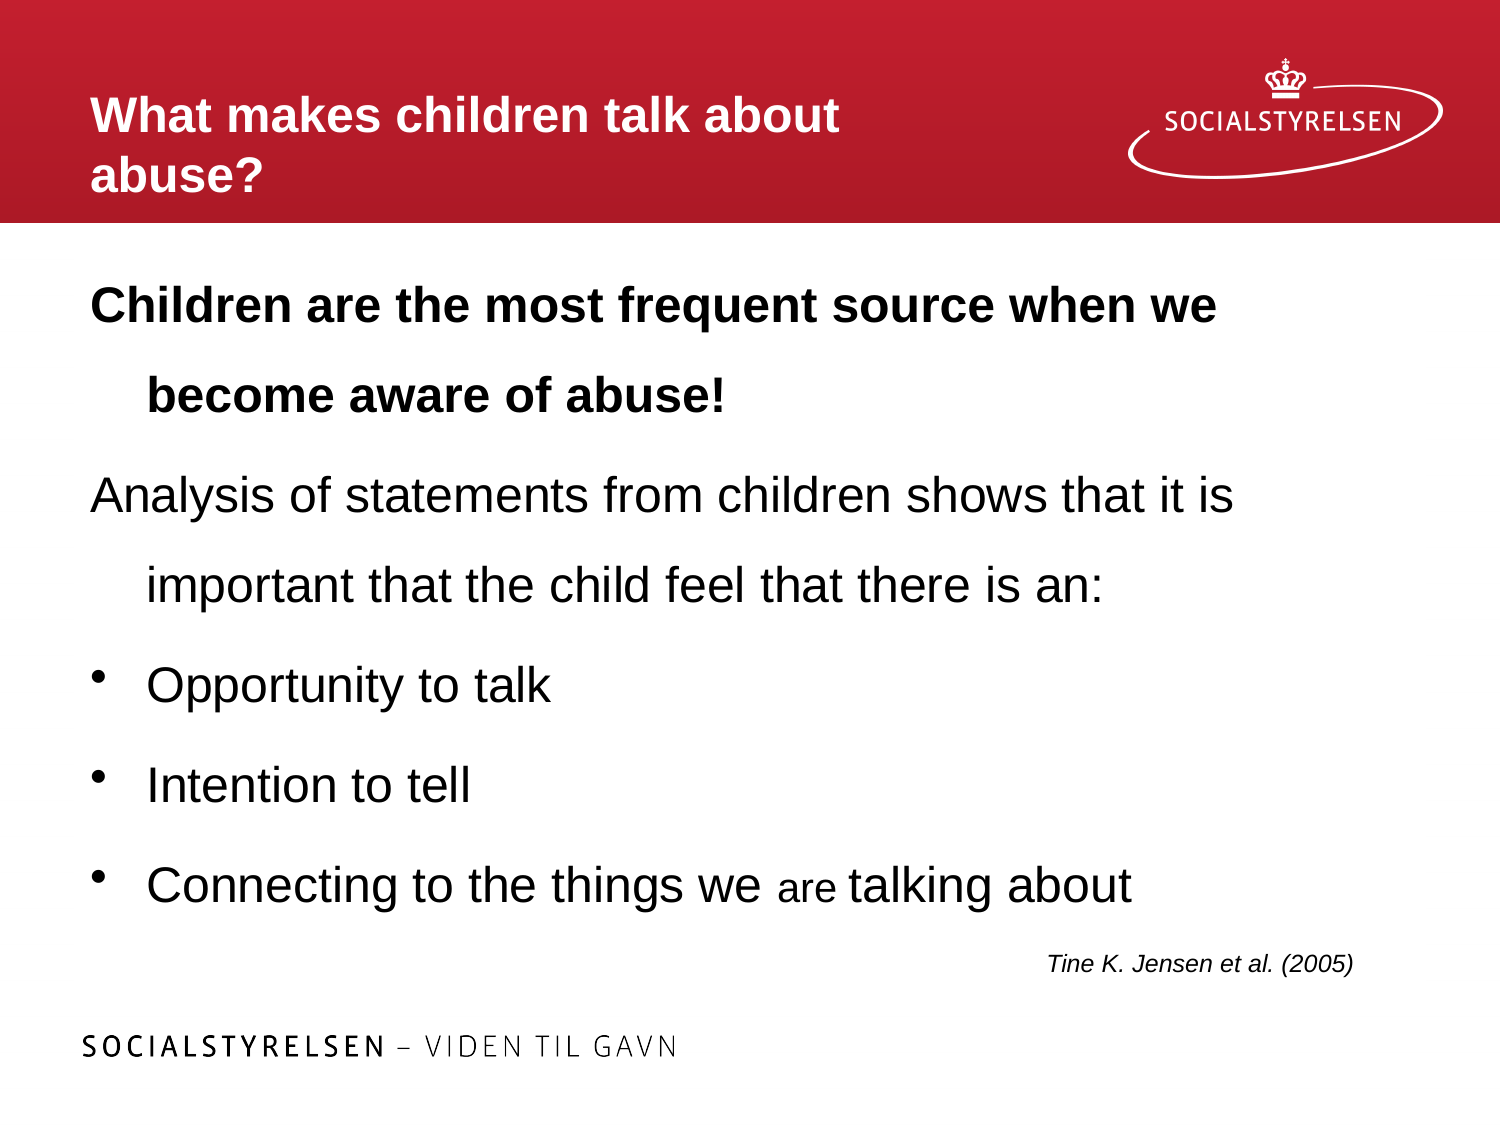

# What makes children talk about abuse?
Children are the most frequent source when we become aware of abuse!
Analysis of statements from children shows that it is important that the child feel that there is an:
Opportunity to talk
Intention to tell
Connecting to the things we are talking about
							Tine K. Jensen et al. (2005)